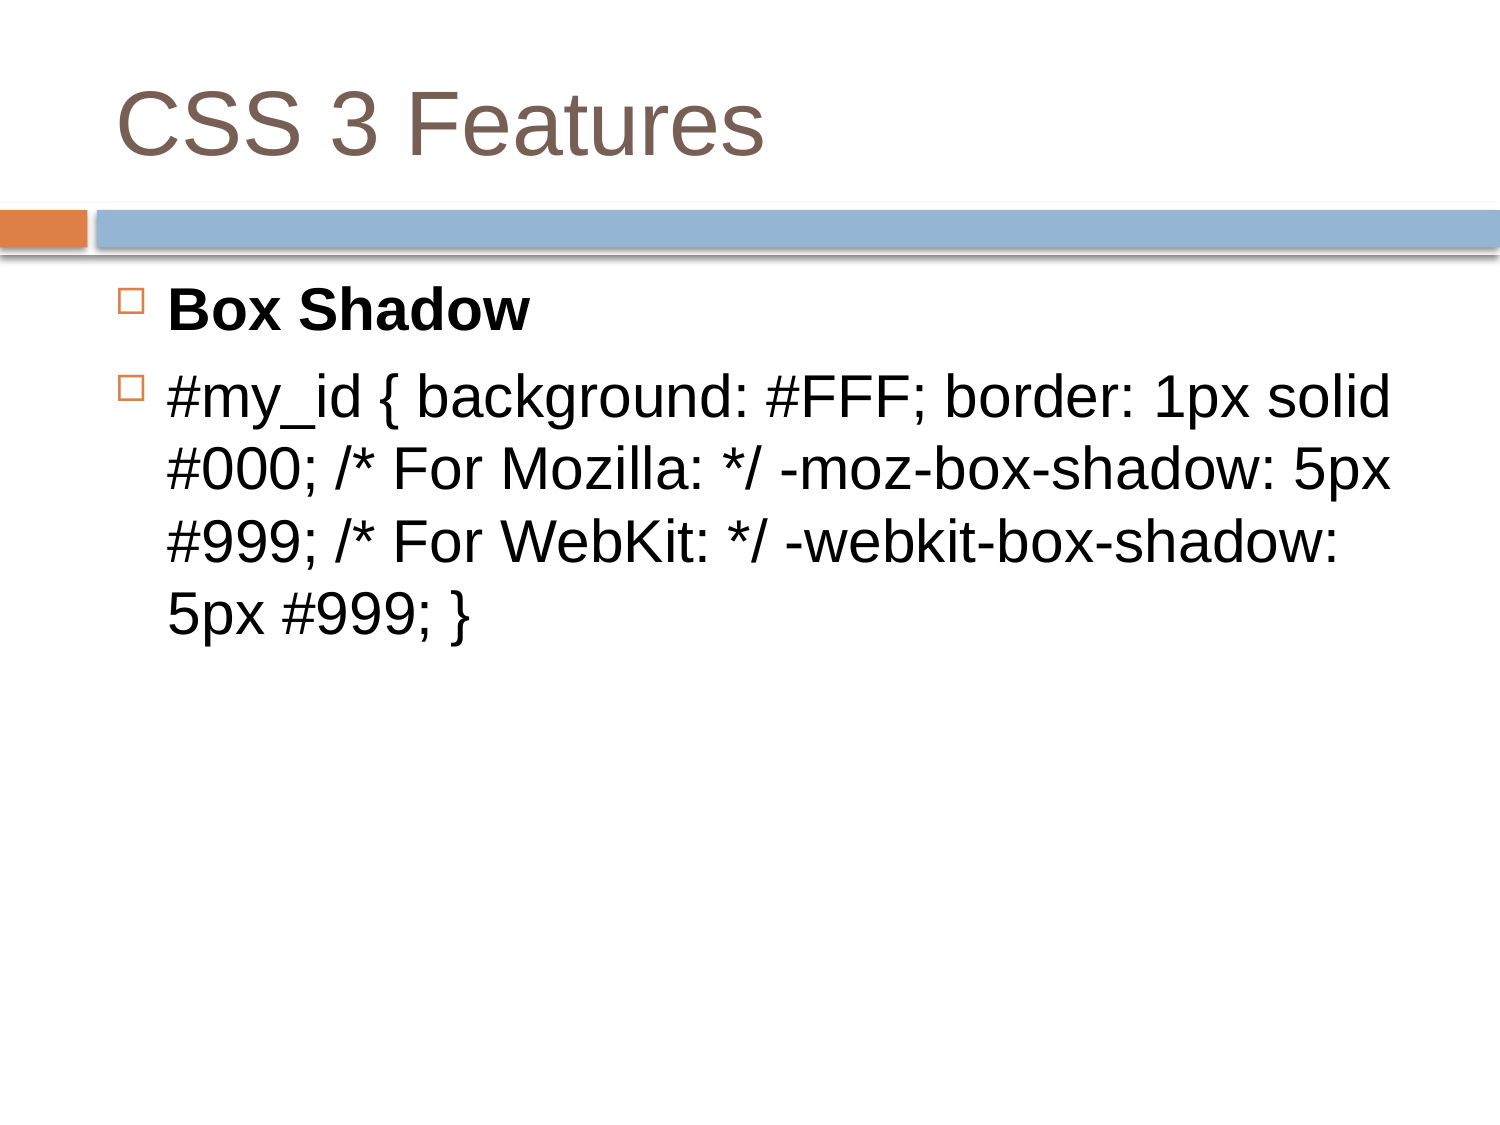

# CSS 3 Features
Box Shadow
#my_id { background: #FFF; border: 1px solid #000; /* For Mozilla: */ -moz-box-shadow: 5px #999; /* For WebKit: */ -webkit-box-shadow: 5px #999; }